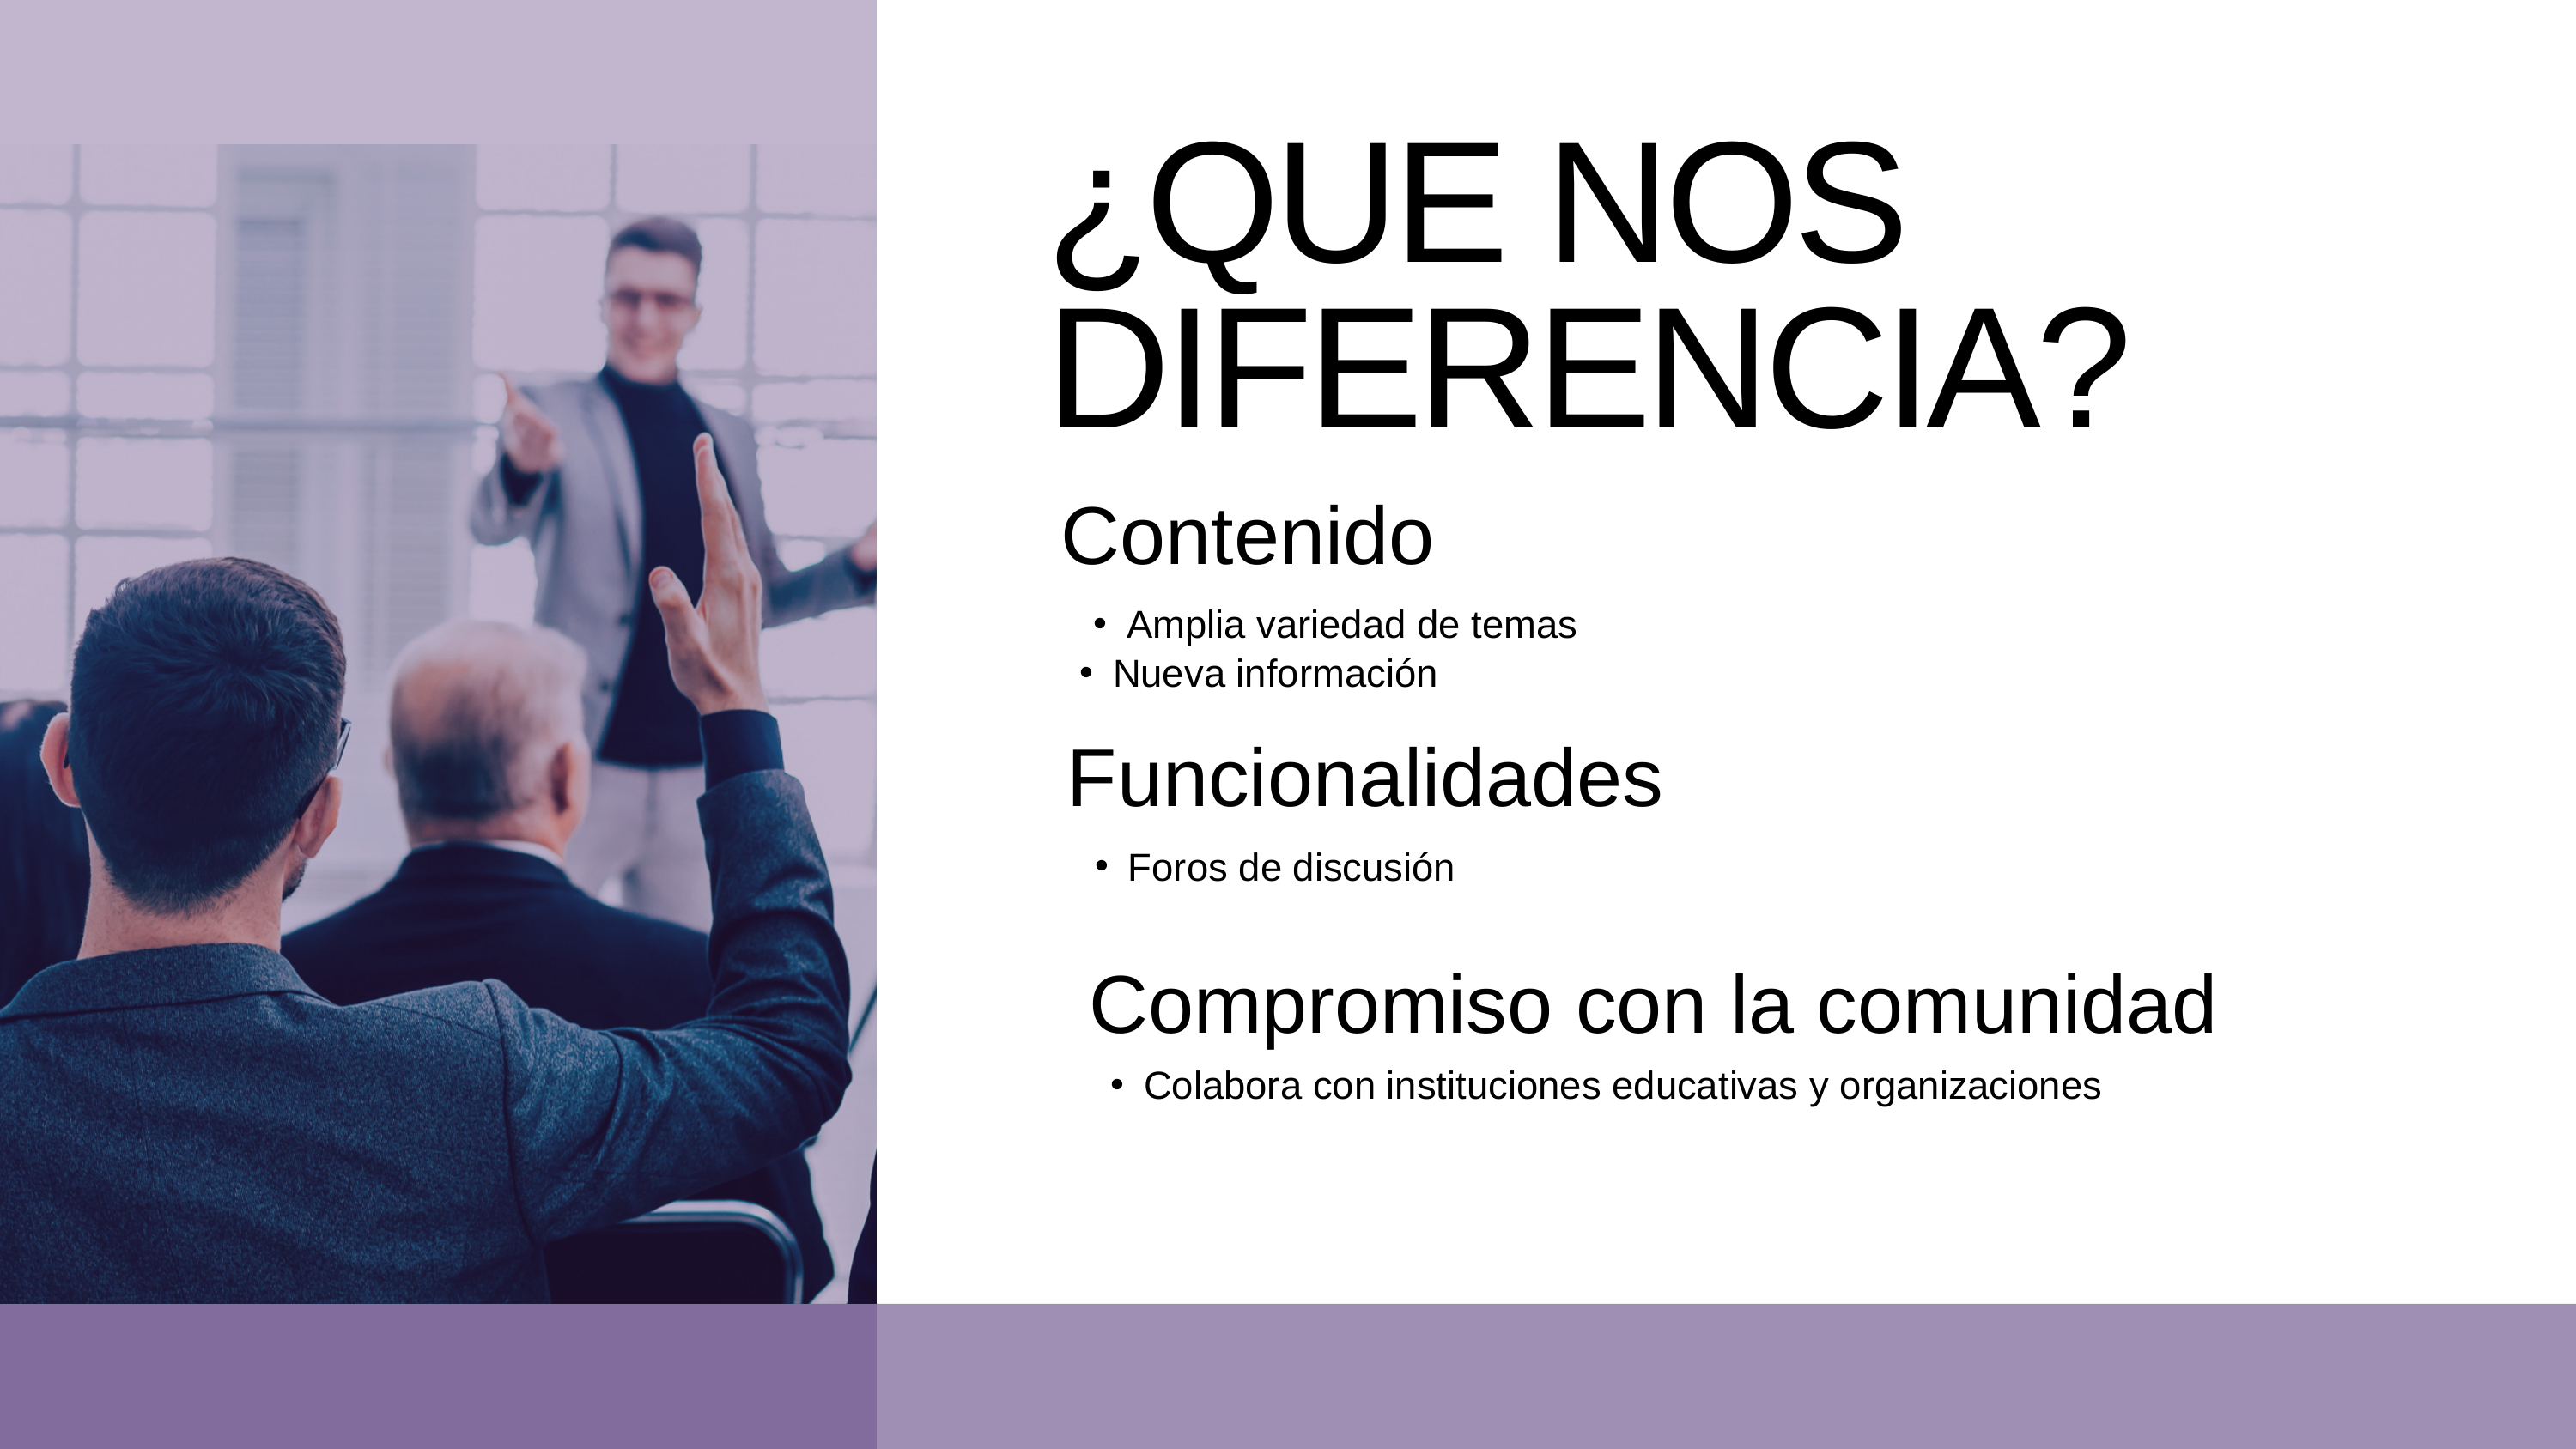

¿QUE NOS DIFERENCIA?

Contenido
Amplia variedad de temas
Nueva información
Funcionalidades
Foros de discusión
Compromiso con la comunidad
Colabora con instituciones educativas y organizaciones